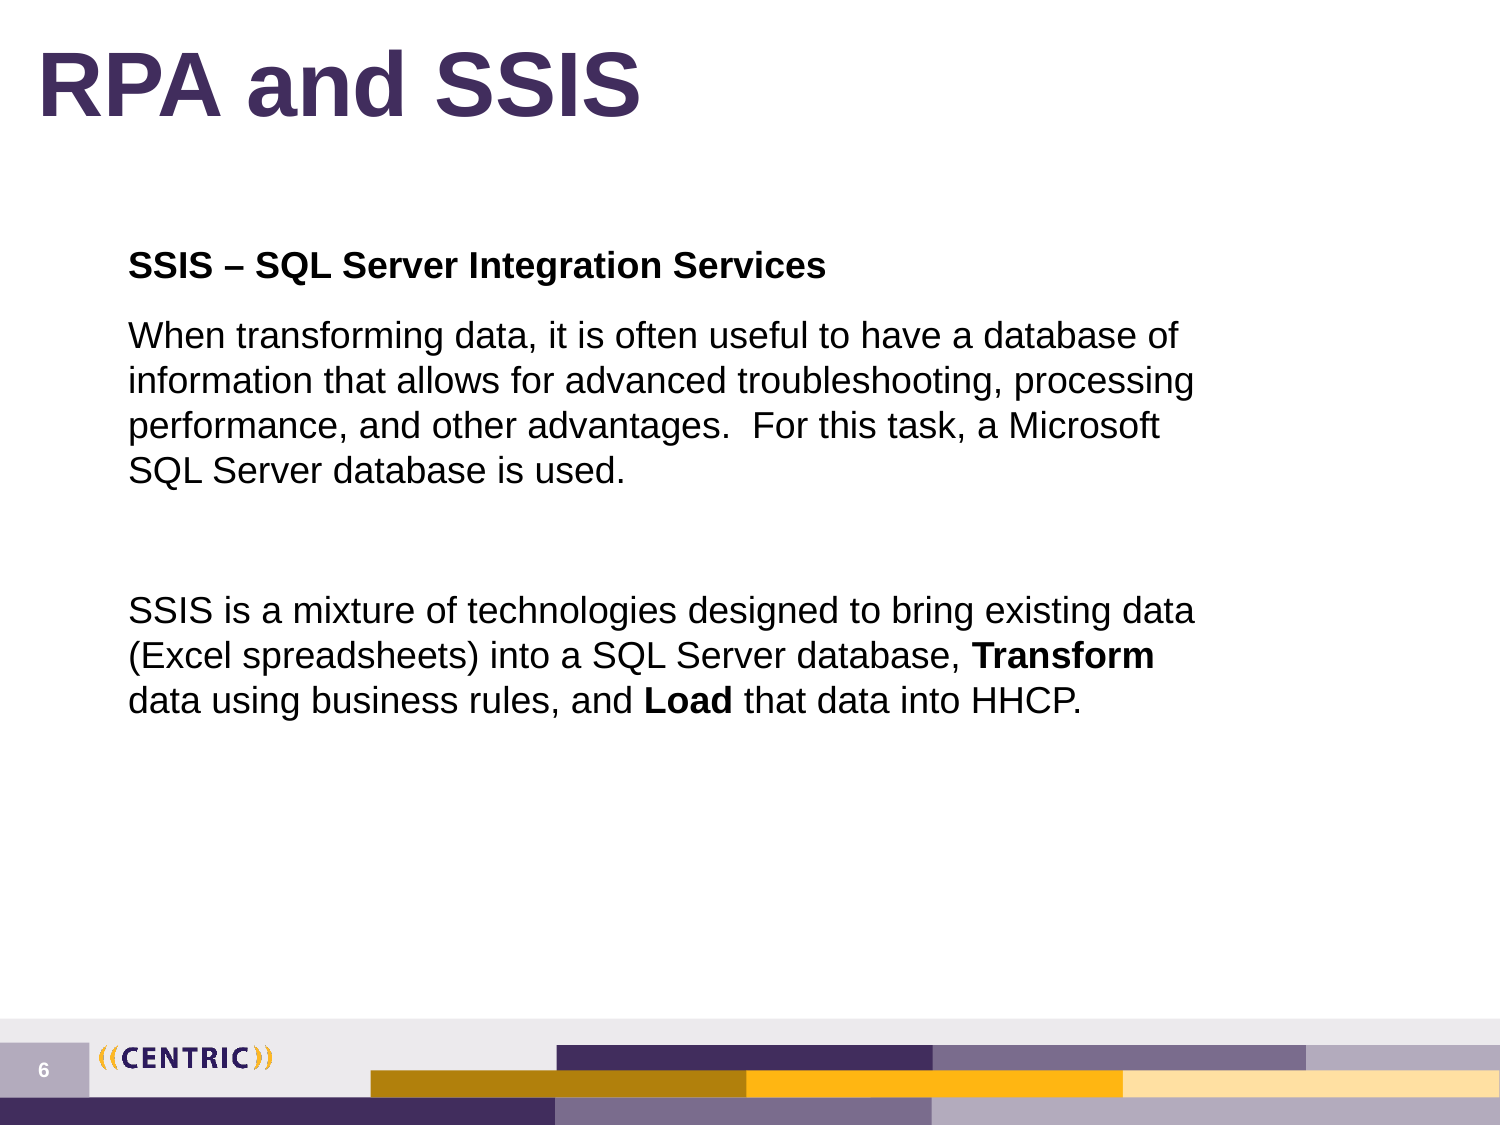

# RPA and SSIS
SSIS – SQL Server Integration Services
When transforming data, it is often useful to have a database of information that allows for advanced troubleshooting, processing performance, and other advantages.  For this task, a Microsoft SQL Server database is used.

SSIS is a mixture of technologies designed to bring existing data (Excel spreadsheets) into a SQL Server database, Transform data using business rules, and Load that data into HHCP.
6